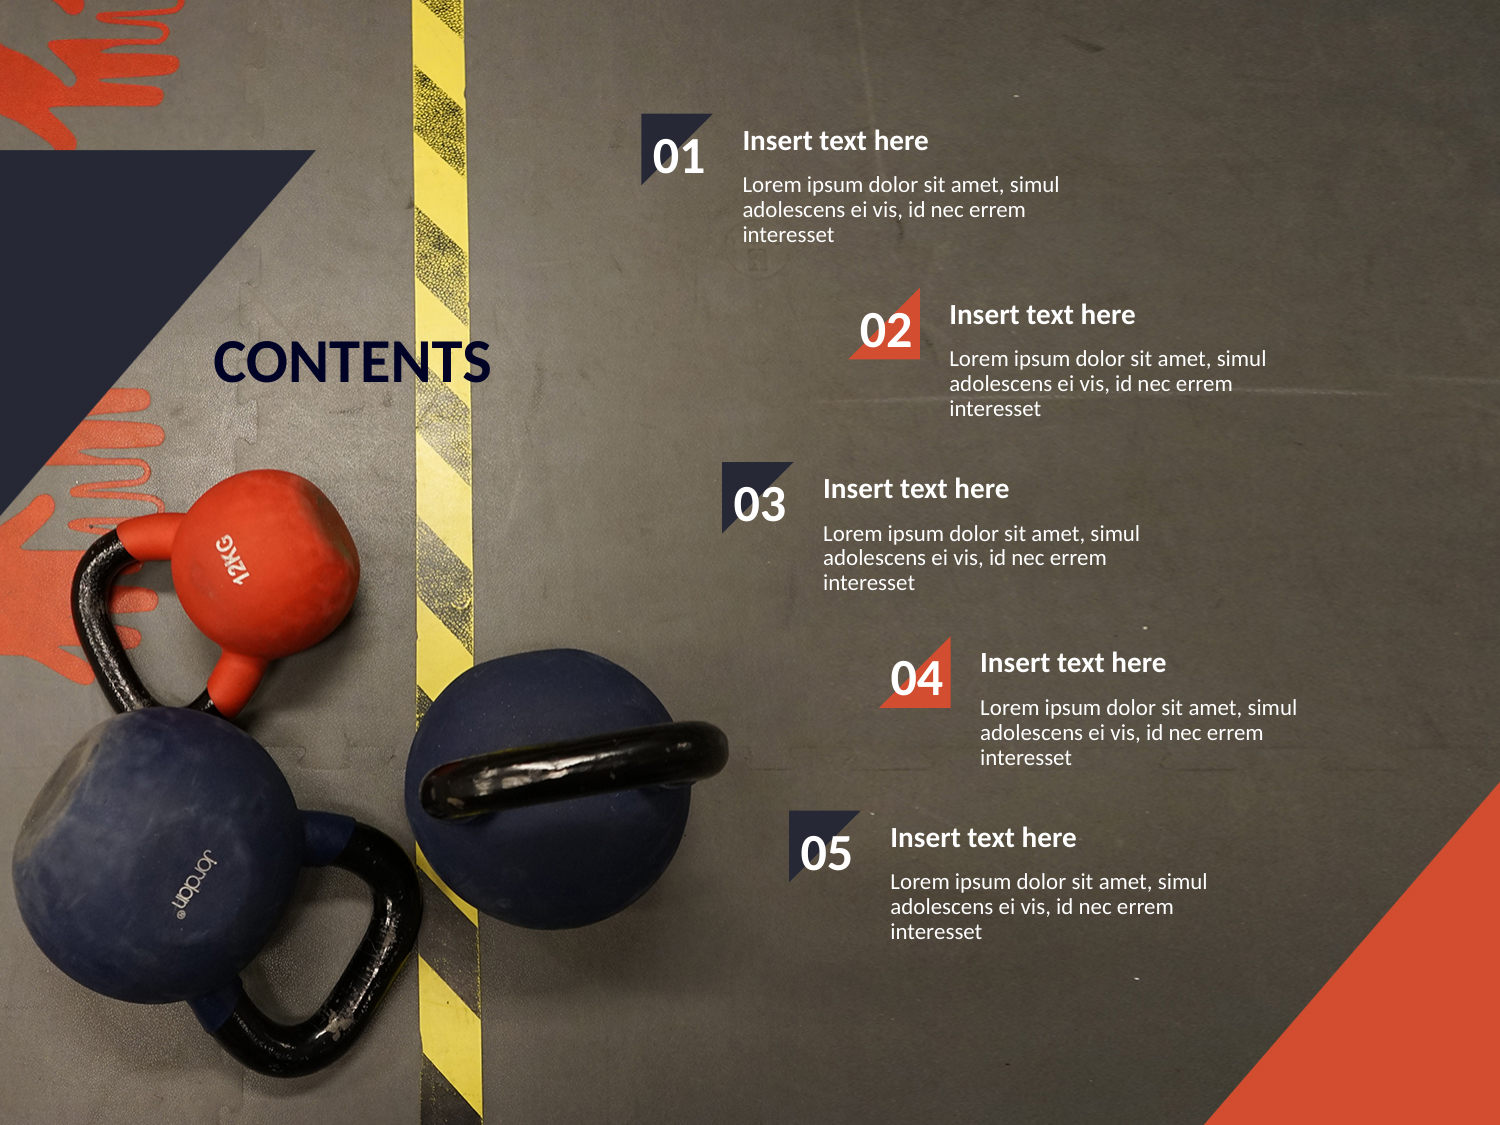

01
Insert text here
Lorem ipsum dolor sit amet, simul adolescens ei vis, id nec errem interesset

02

Insert text here
Lorem ipsum dolor sit amet, simul adolescens ei vis, id nec errem interesset
CONTENTS
03
Insert text here
Lorem ipsum dolor sit amet, simul adolescens ei vis, id nec errem interesset

04

Insert text here
Lorem ipsum dolor sit amet, simul adolescens ei vis, id nec errem interesset
05
Insert text here
Lorem ipsum dolor sit amet, simul adolescens ei vis, id nec errem interesset